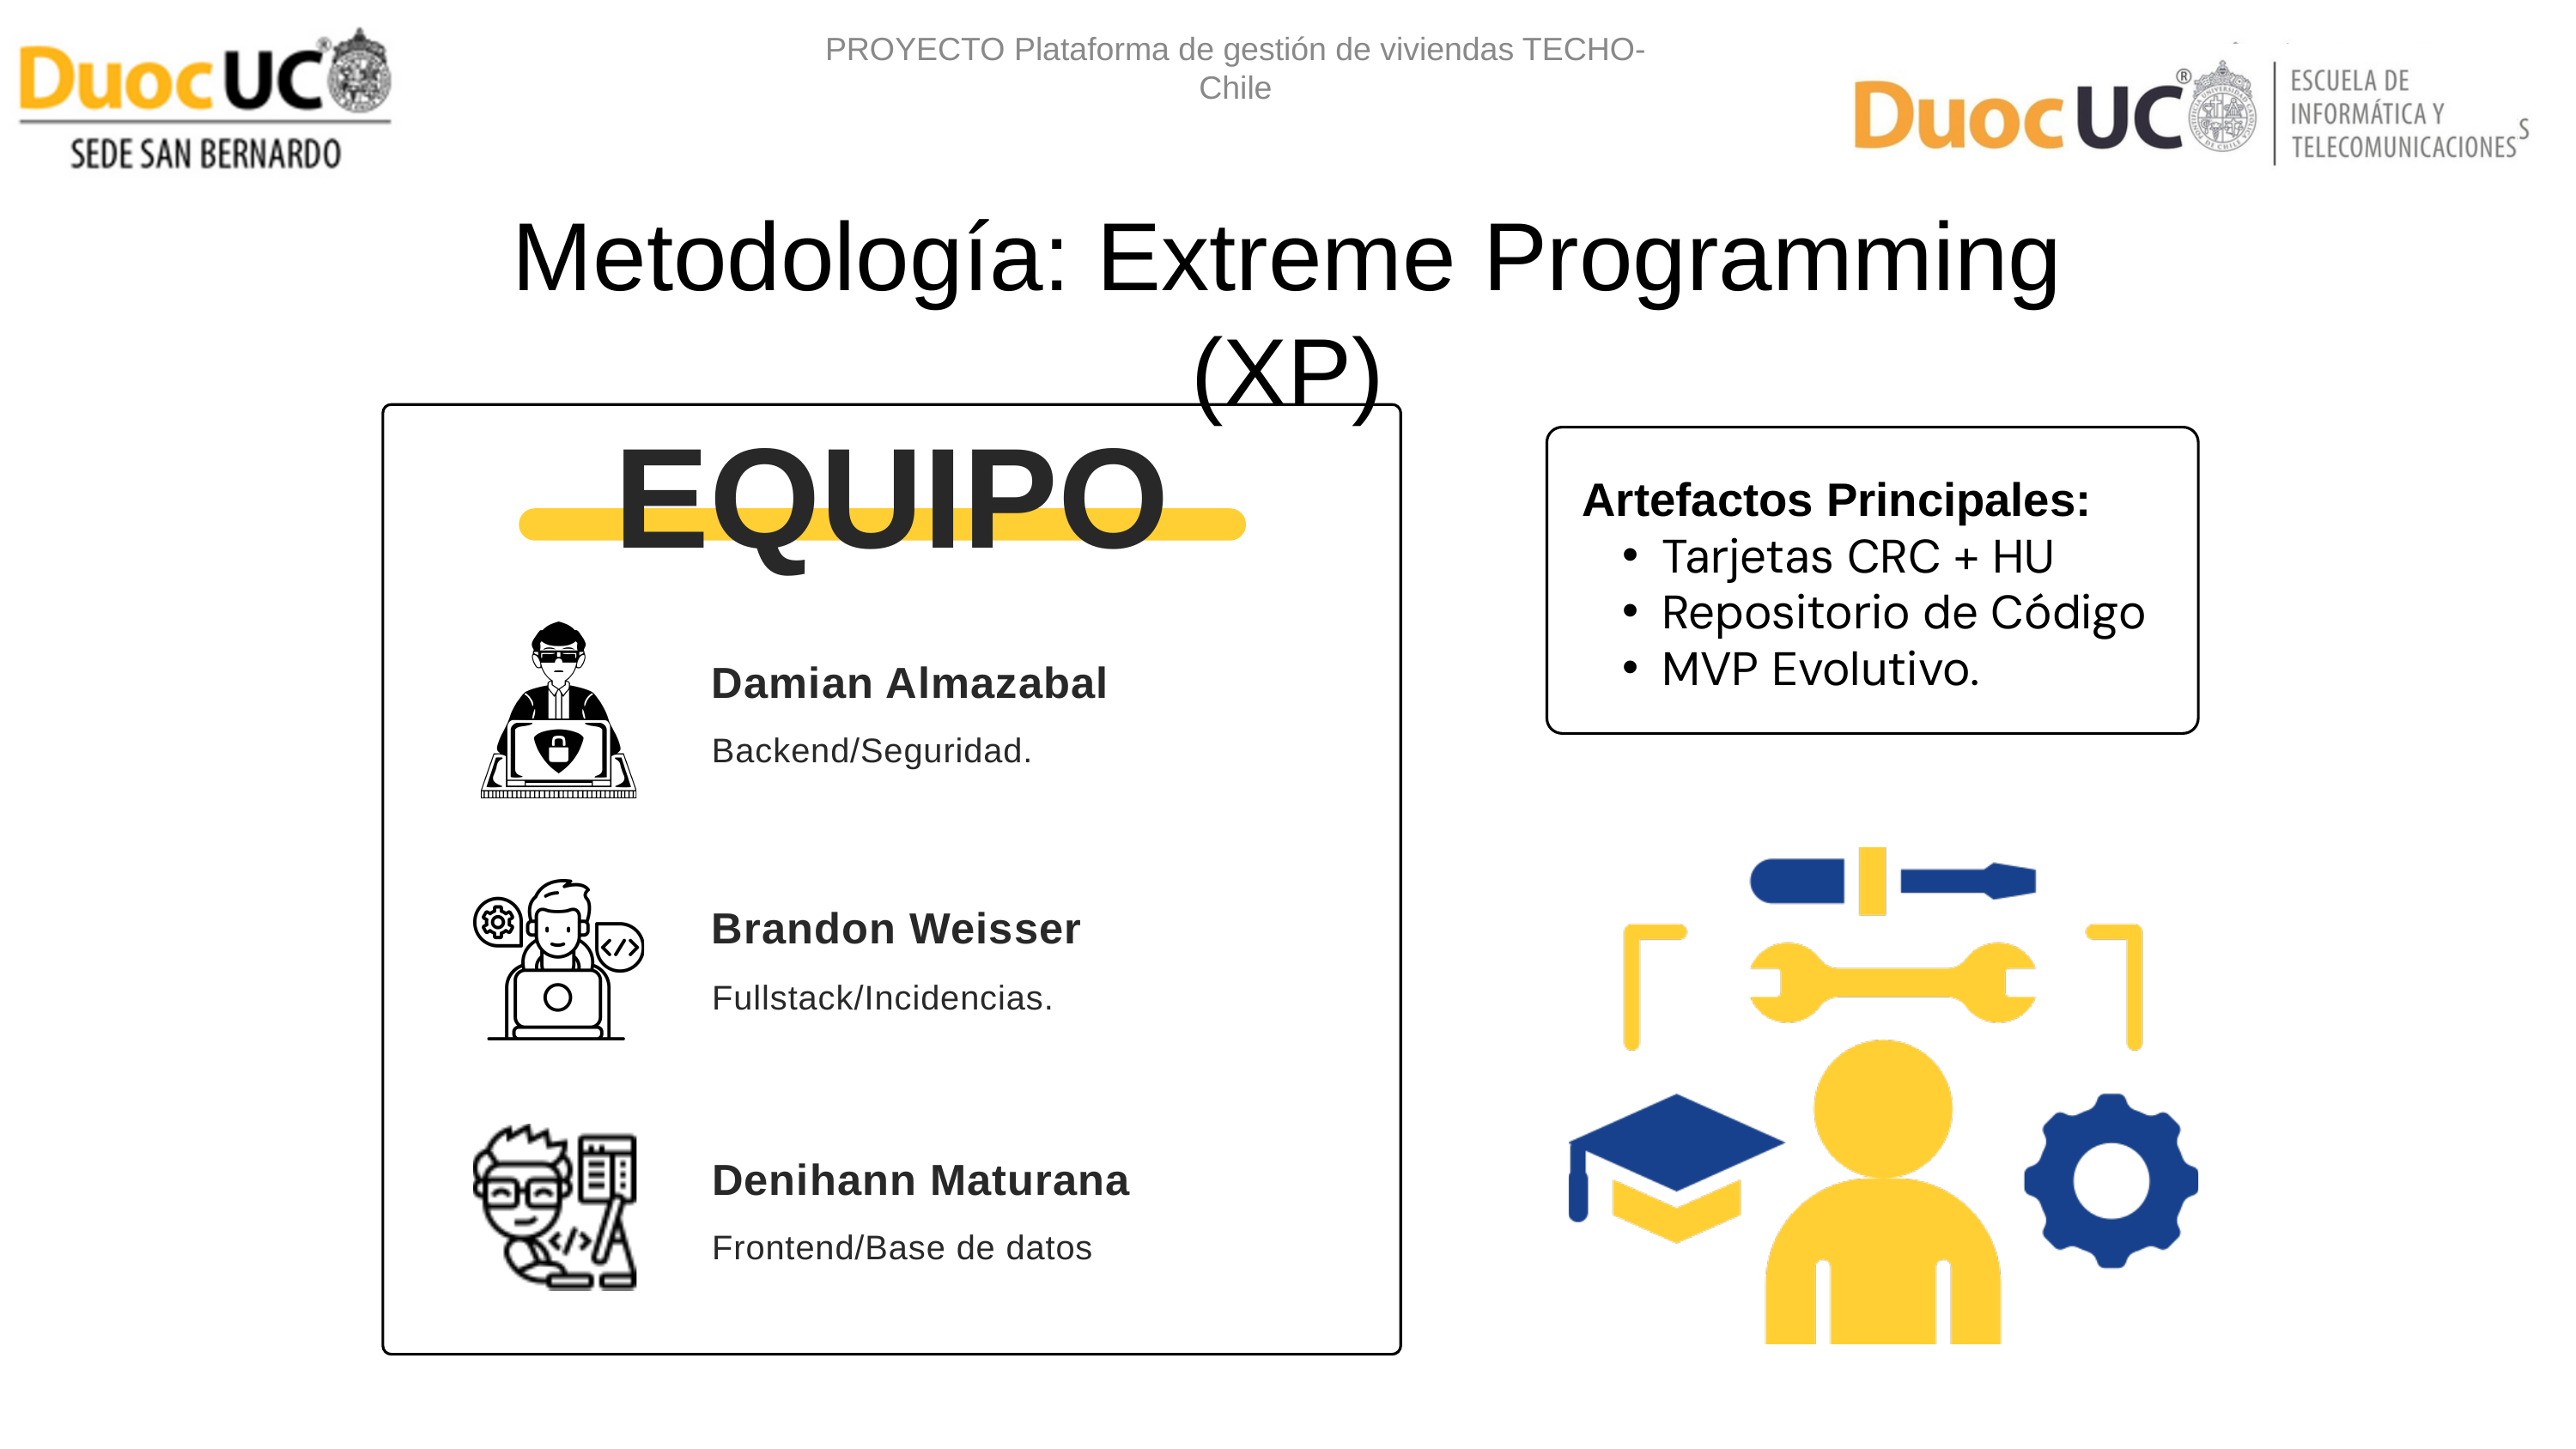

PROYECTO Plataforma de gestión de viviendas TECHO- Chile

Metodología: Extreme Programming (XP)

EQUIPO
Artefactos Principales:
Tarjetas CRC + HU
Repositorio de Código
MVP Evolutivo.

Damian Almazabal
Backend/Seguridad.

Brandon Weisser
Fullstack/Incidencias.

Denihann Maturana
Frontend/Base de datos